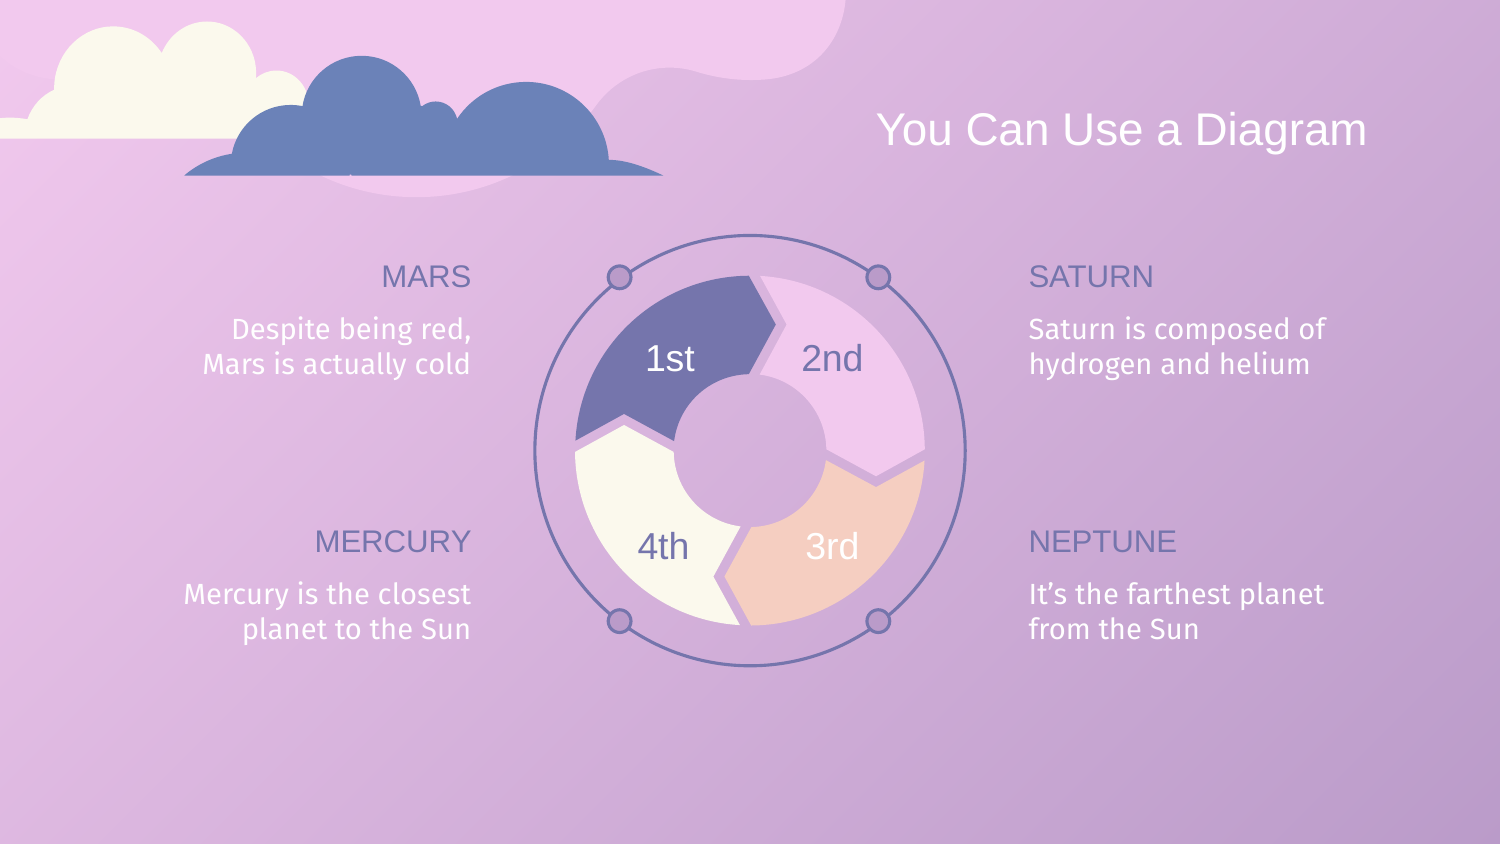

# You Can Use a Diagram

MARS
SATURN

Despite being red, Mars is actually cold
Saturn is composed of hydrogen and helium
1st
2nd
MERCURY
NEPTUNE
4th
3rd
Mercury is the closest planet to the Sun
It’s the farthest planet from the Sun